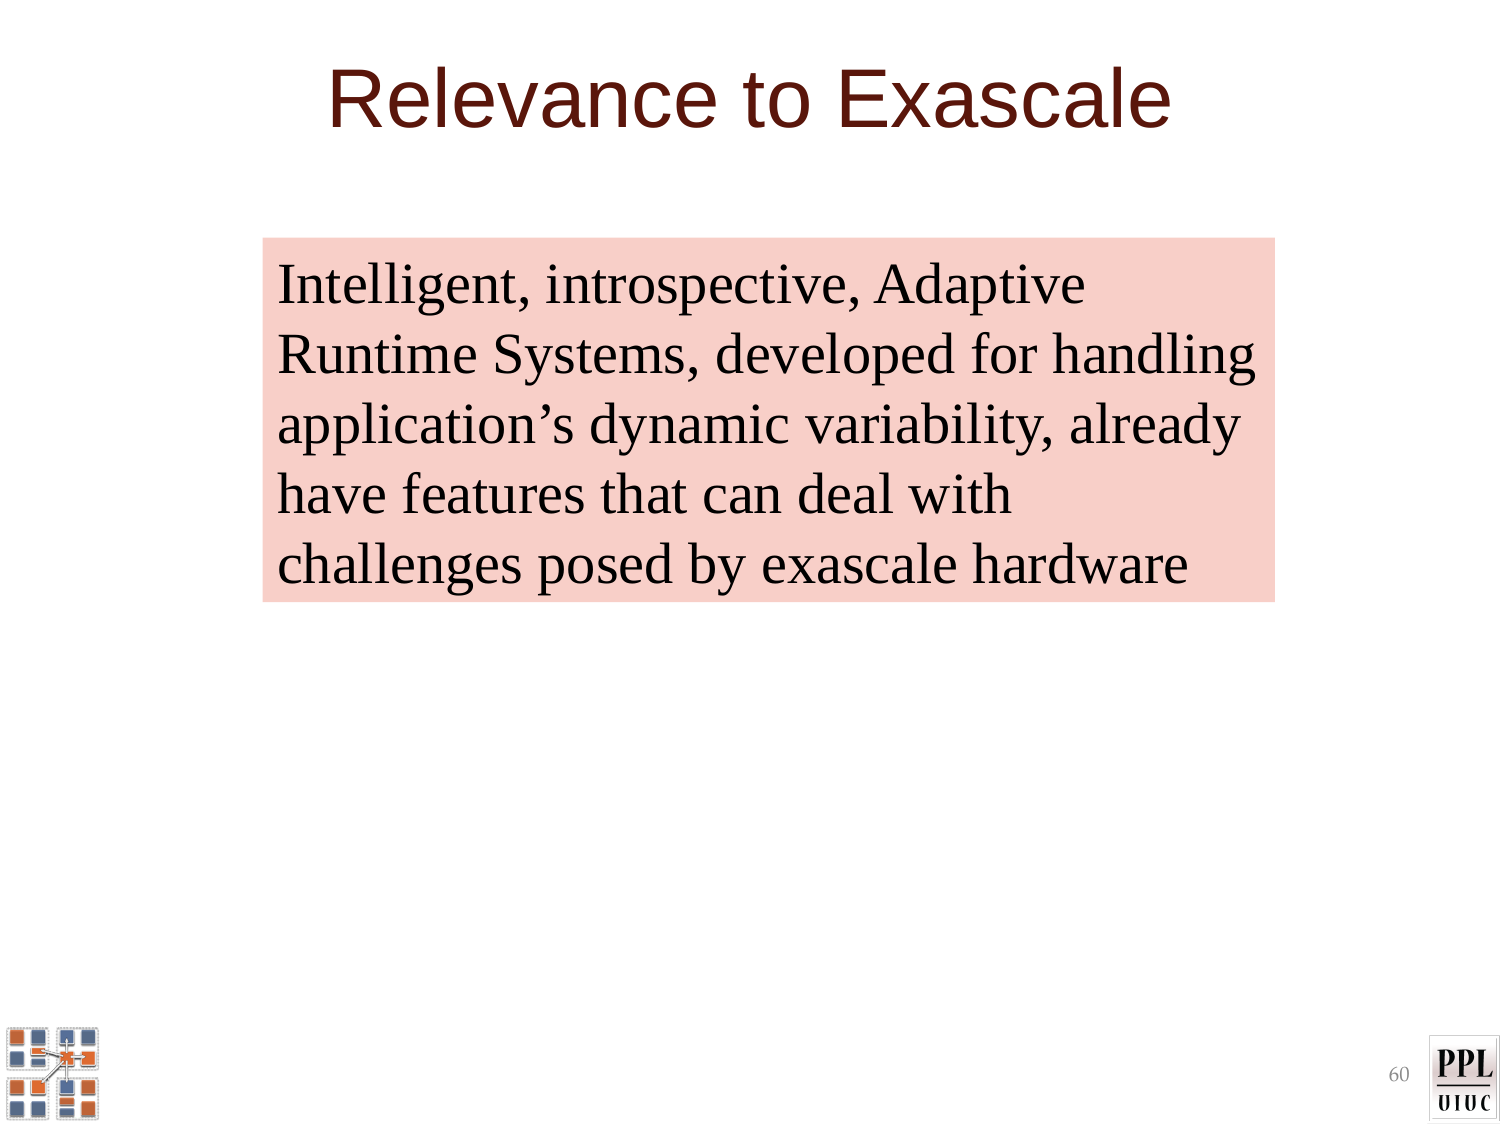

# Relevance to Exascale
Intelligent, introspective, Adaptive Runtime Systems, developed for handling application’s dynamic variability, already have features that can deal with challenges posed by exascale hardware

60